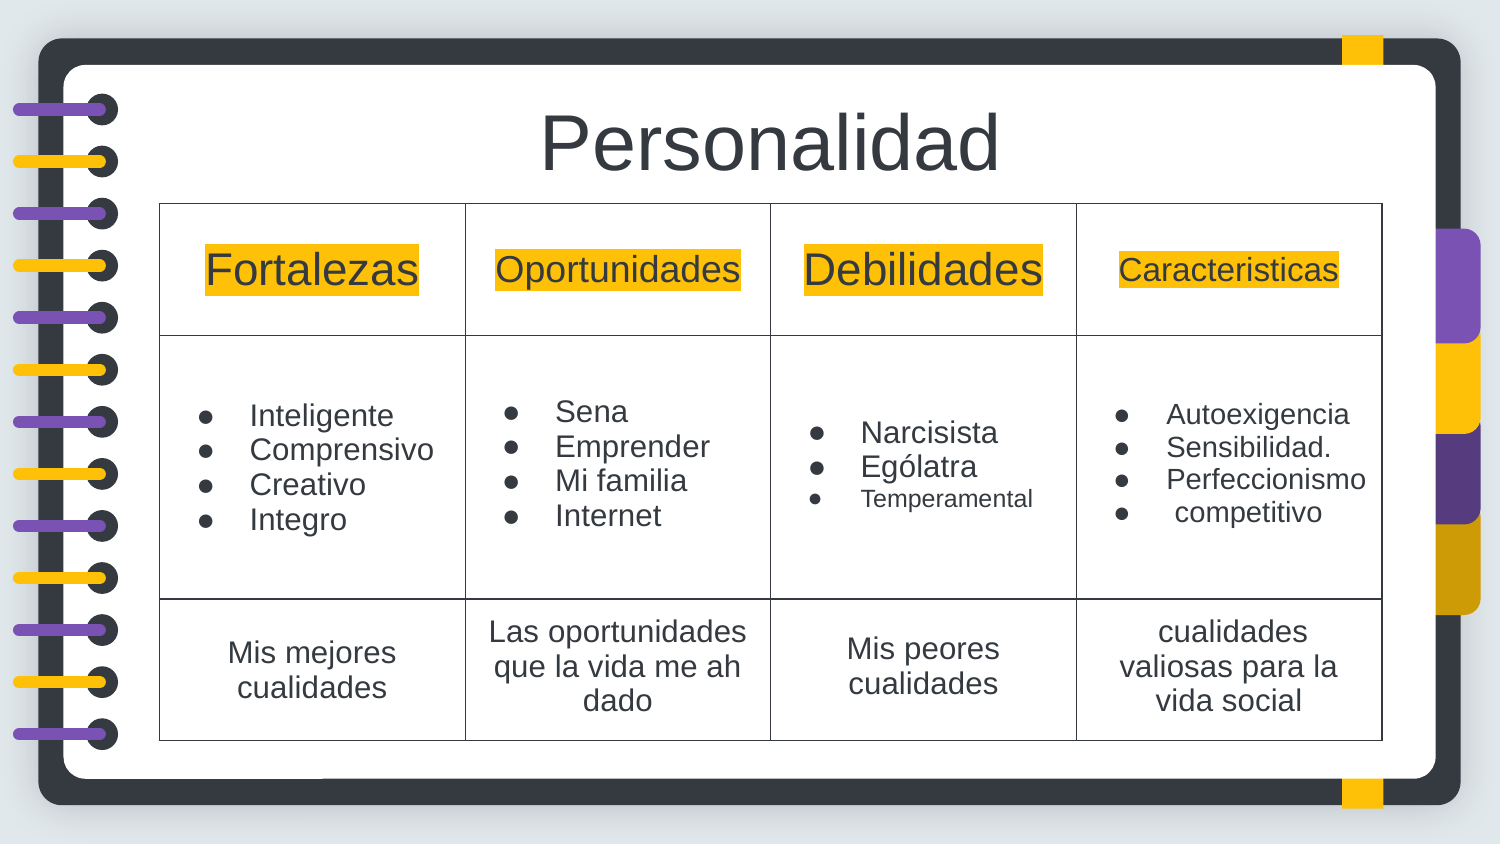

# Personalidad
| Fortalezas | Oportunidades | Debilidades | Caracteristicas |
| --- | --- | --- | --- |
| Inteligente Comprensivo Creativo Integro | Sena Emprender Mi familia Internet | Narcisista Ególatra Temperamental | Autoexigencia Sensibilidad. Perfeccionismo competitivo |
| Mis mejores cualidades | Las oportunidades que la vida me ah dado | Mis peores cualidades | cualidades valiosas para la vida social |